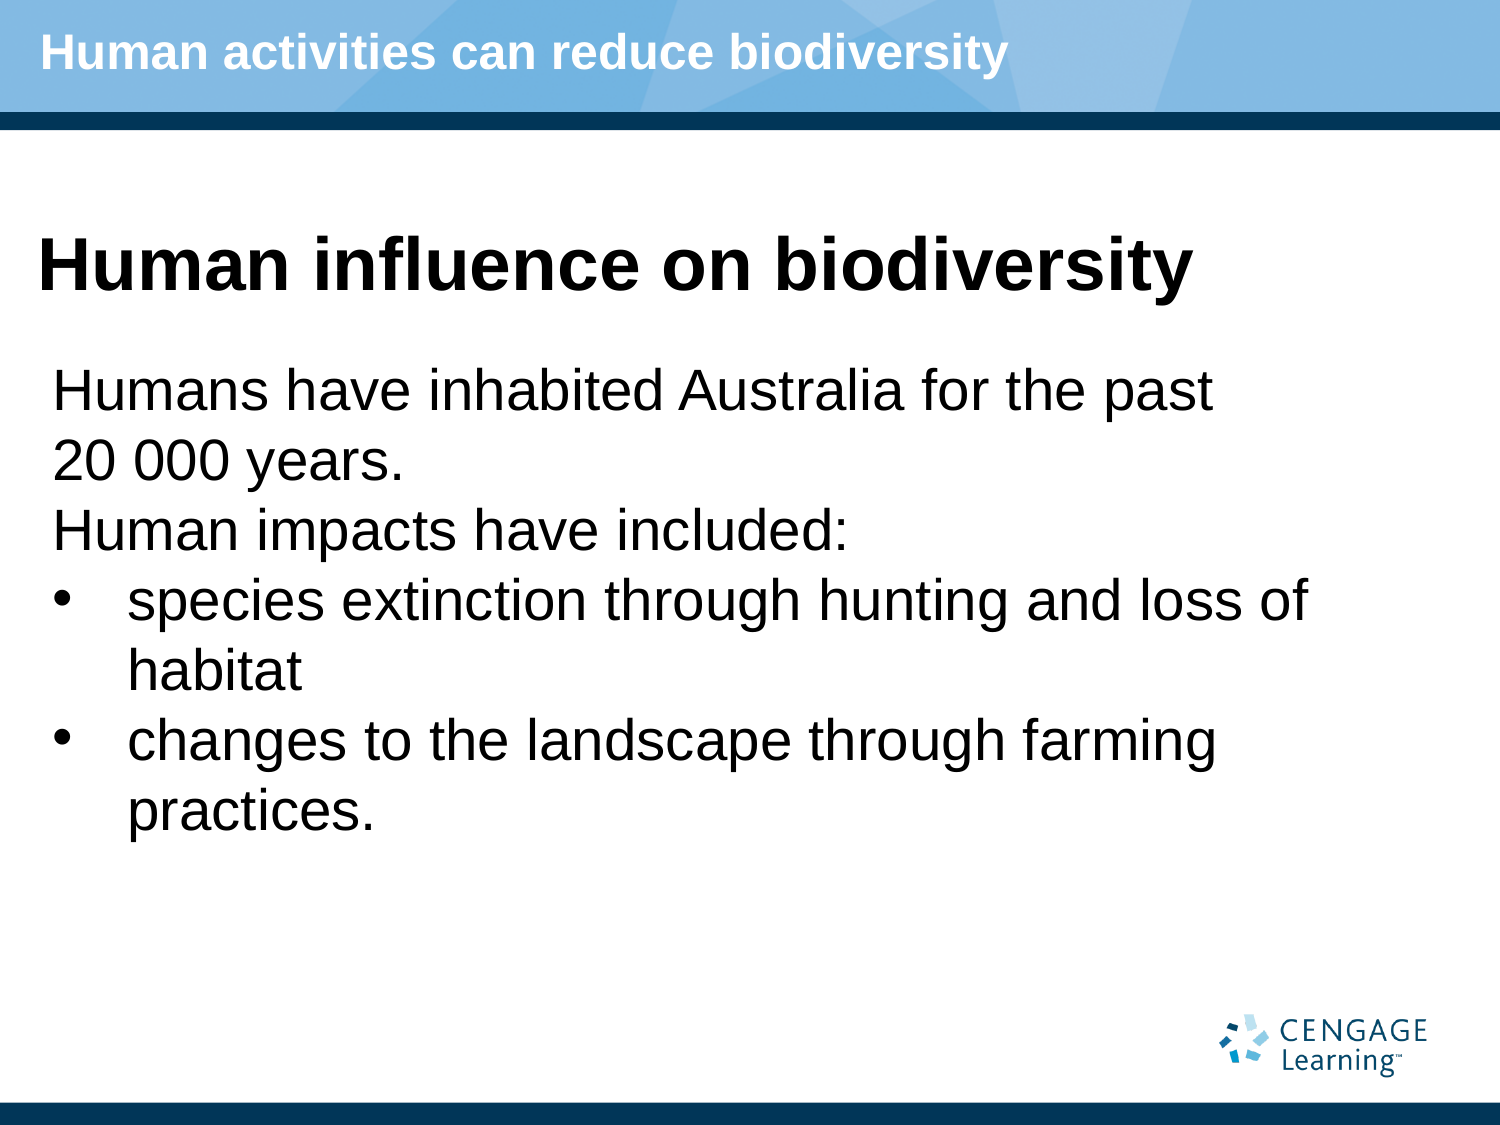

Human activities can reduce biodiversity
Human influence on biodiversity
Humans have inhabited Australia for the past
20 000 years.
Human impacts have included:
species extinction through hunting and loss of habitat
changes to the landscape through farming practices.